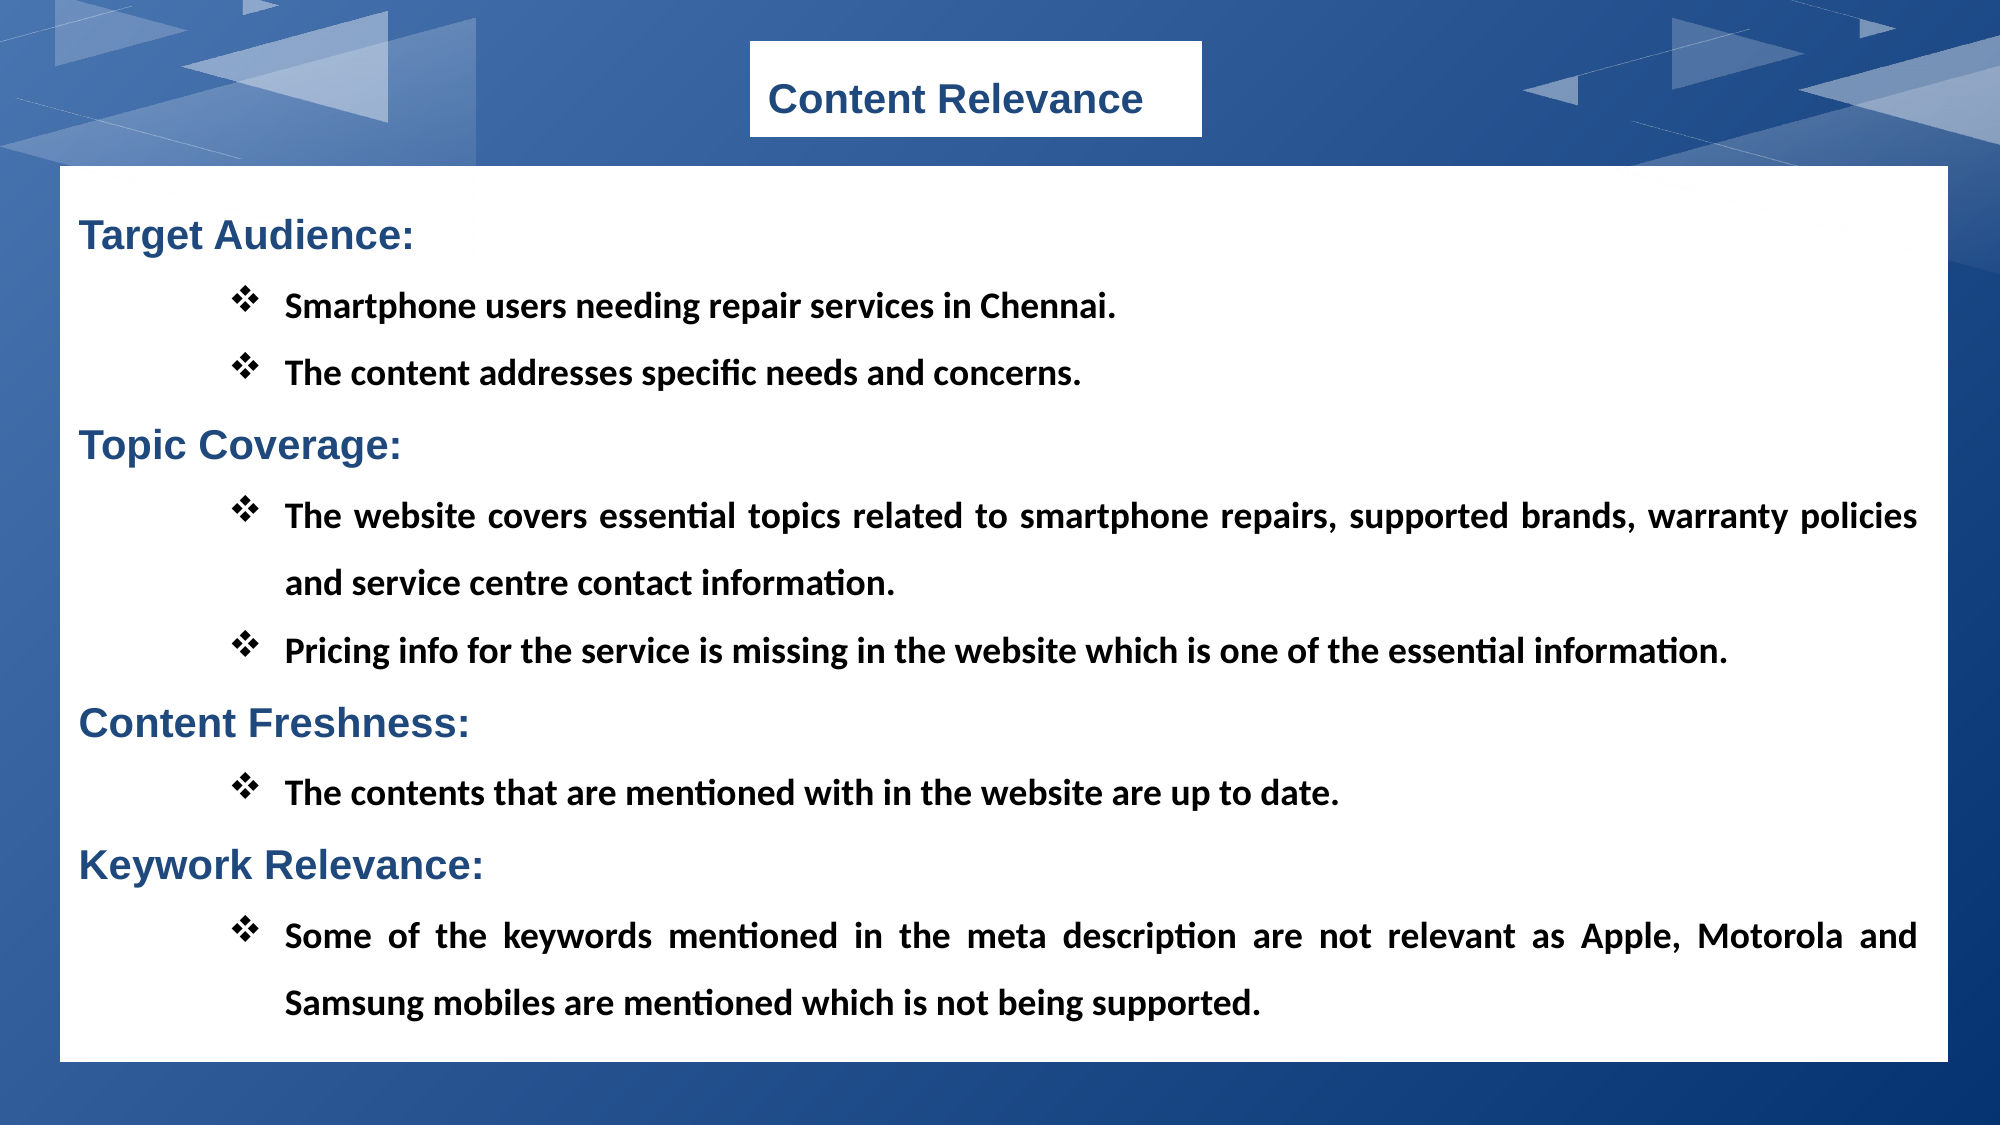

Content Relevance

Target Audience:
Smartphone users needing repair services in Chennai.
The content addresses specific needs and concerns.
Topic Coverage:
The website covers essential topics related to smartphone repairs, supported brands, warranty policies and service centre contact information.
Pricing info for the service is missing in the website which is one of the essential information.
Content Freshness:
The contents that are mentioned with in the website are up to date.
Keywork Relevance:
Some of the keywords mentioned in the meta description are not relevant as Apple, Motorola and Samsung mobiles are mentioned which is not being supported.